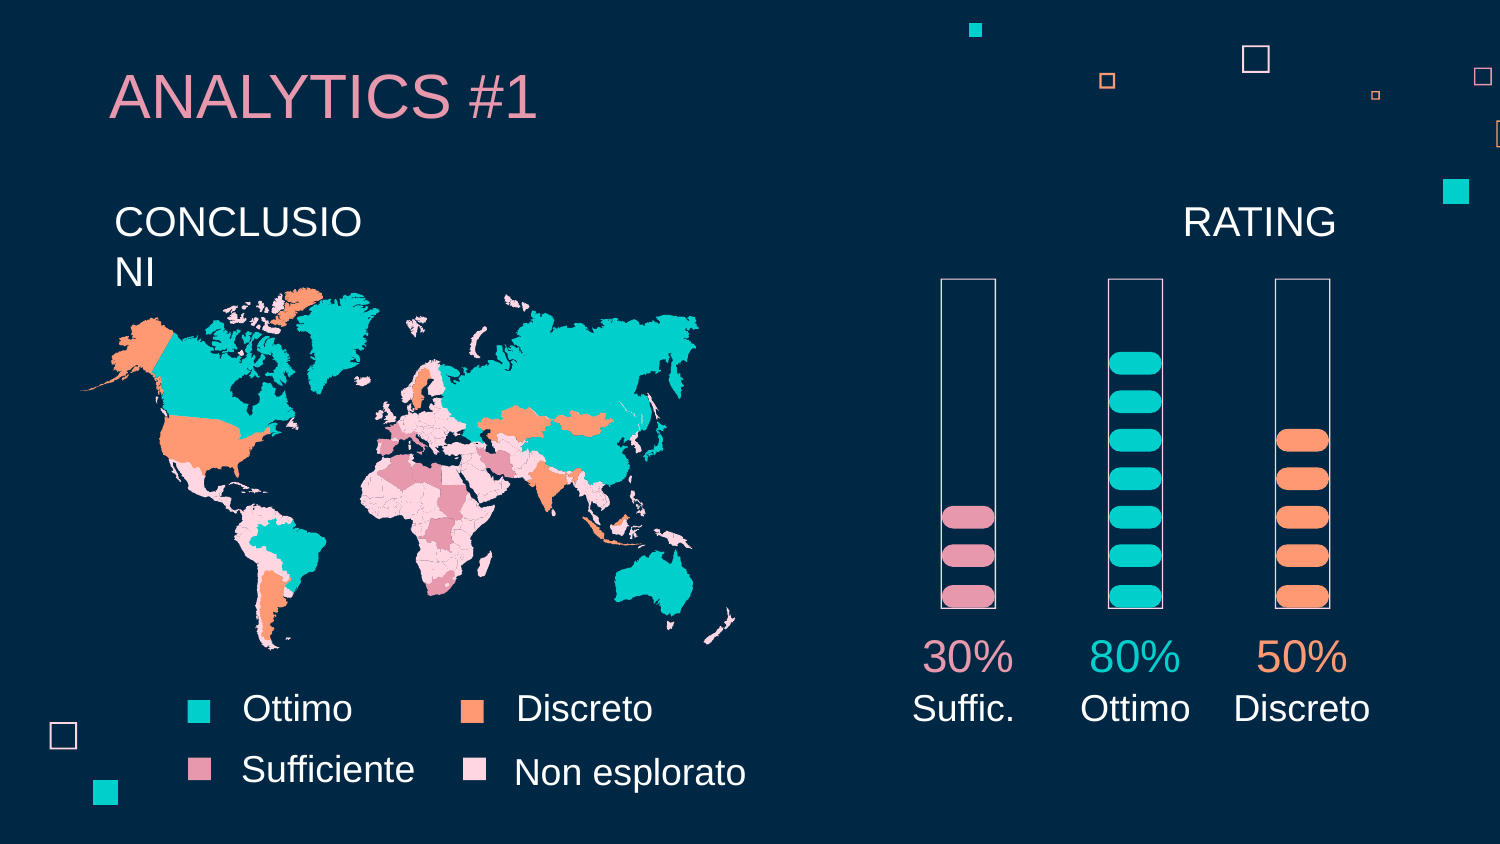

# ANALYTICS #1
CONCLUSIONI
RATING

30%
80%
50%
Ottimo
Discreto
Suffic.
Ottimo
Discreto

Sufficiente
Non esplorato